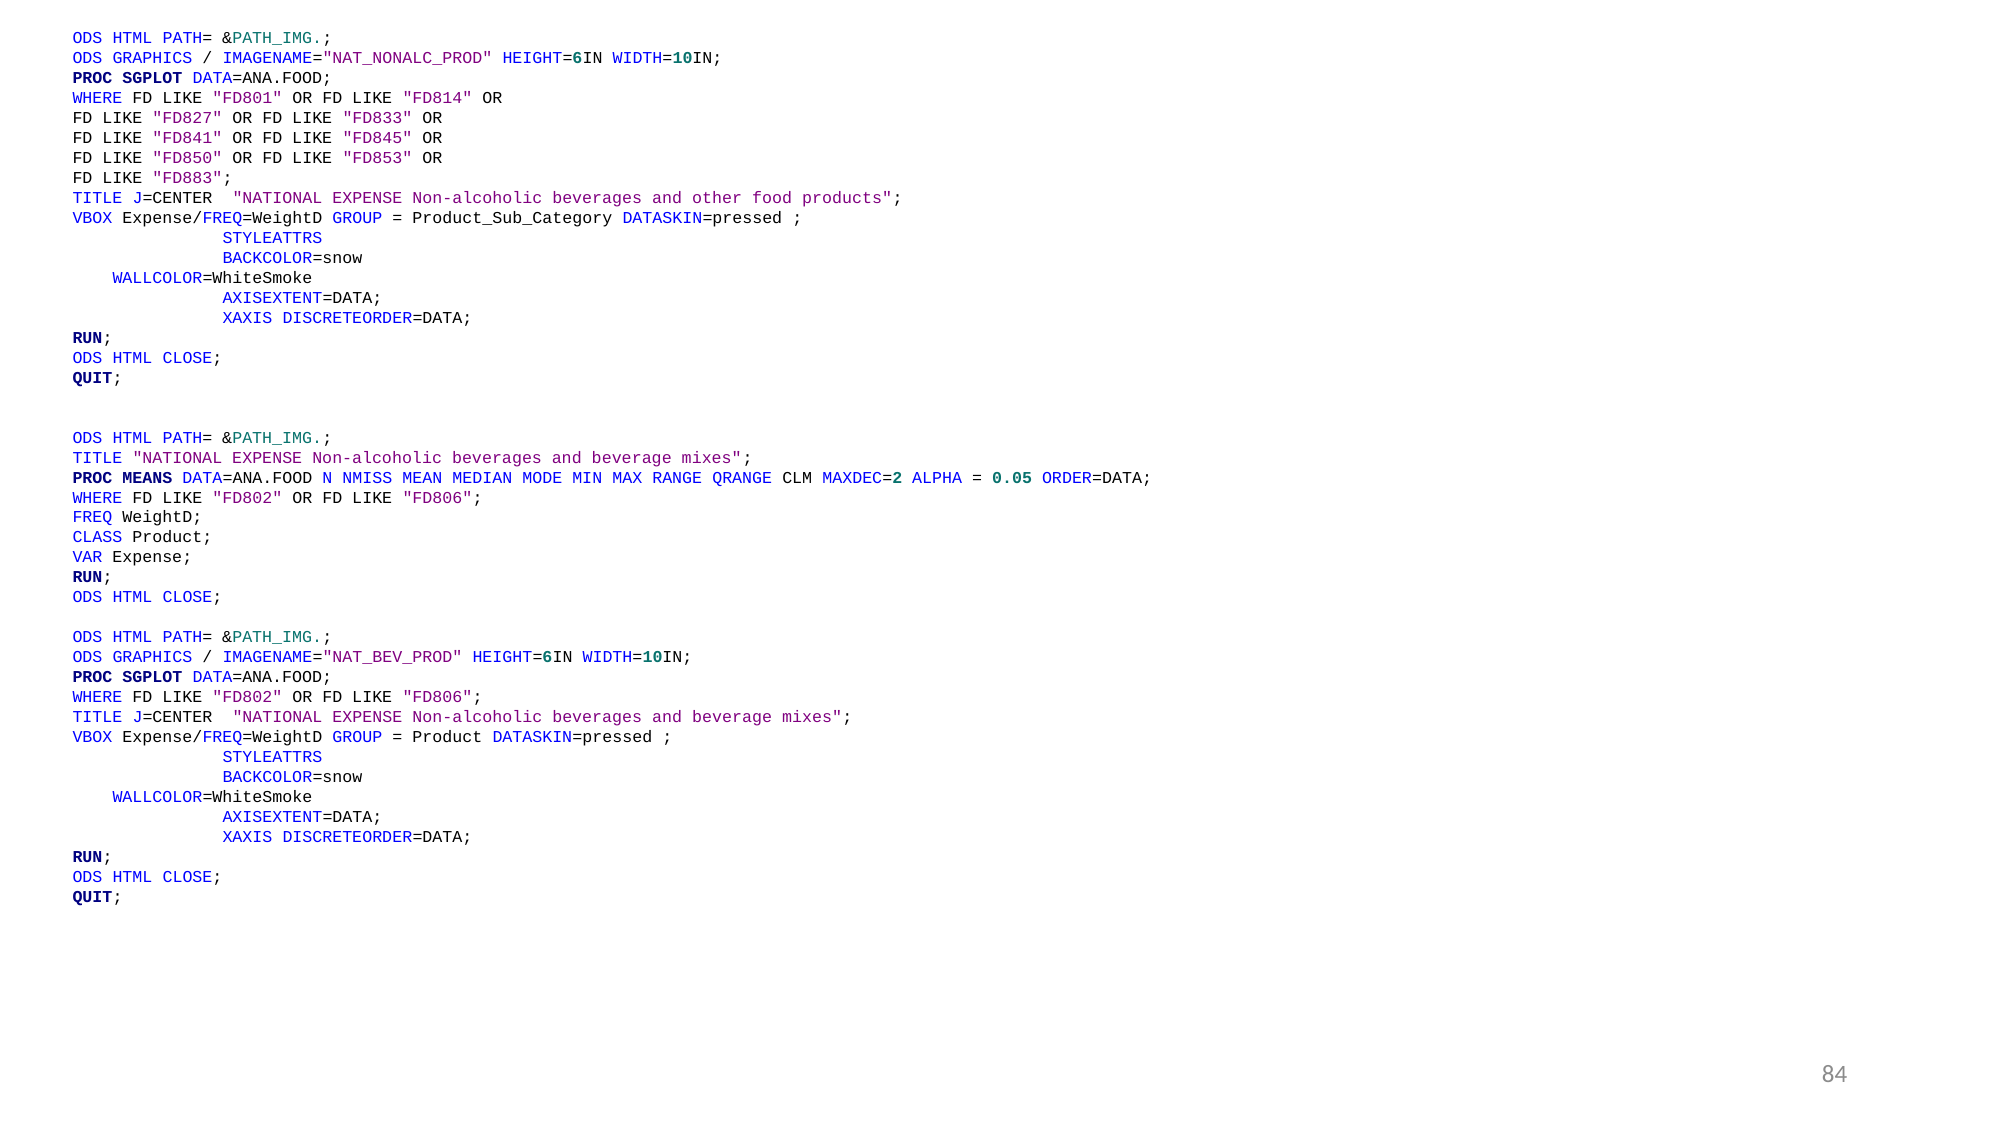

ODS HTML PATH= &PATH_IMG.;
ODS GRAPHICS / IMAGENAME="NAT_NONALC_PROD" HEIGHT=6IN WIDTH=10IN;
PROC SGPLOT DATA=ANA.FOOD;
WHERE FD LIKE "FD801" OR FD LIKE "FD814" OR
FD LIKE "FD827" OR FD LIKE "FD833" OR
FD LIKE "FD841" OR FD LIKE "FD845" OR
FD LIKE "FD850" OR FD LIKE "FD853" OR
FD LIKE "FD883";
TITLE J=CENTER  "NATIONAL EXPENSE Non-alcoholic beverages and other food products";
VBOX Expense/FREQ=WeightD GROUP = Product_Sub_Category DATASKIN=pressed ;
 	STYLEATTRS
	BACKCOLOR=snow
    WALLCOLOR=WhiteSmoke
	AXISEXTENT=DATA;
	XAXIS DISCRETEORDER=DATA;
RUN;
ODS HTML CLOSE;
QUIT;

ODS HTML PATH= &PATH_IMG.;
TITLE "NATIONAL EXPENSE Non-alcoholic beverages and beverage mixes";
PROC MEANS DATA=ANA.FOOD N NMISS MEAN MEDIAN MODE MIN MAX RANGE QRANGE CLM MAXDEC=2 ALPHA = 0.05 ORDER=DATA;
WHERE FD LIKE "FD802" OR FD LIKE "FD806";
FREQ WeightD;
CLASS Product;
VAR Expense;
RUN;
ODS HTML CLOSE;

ODS HTML PATH= &PATH_IMG.;
ODS GRAPHICS / IMAGENAME="NAT_BEV_PROD" HEIGHT=6IN WIDTH=10IN;
PROC SGPLOT DATA=ANA.FOOD;
WHERE FD LIKE "FD802" OR FD LIKE "FD806";
TITLE J=CENTER  "NATIONAL EXPENSE Non-alcoholic beverages and beverage mixes";
VBOX Expense/FREQ=WeightD GROUP = Product DATASKIN=pressed ;
 	STYLEATTRS
	BACKCOLOR=snow
    WALLCOLOR=WhiteSmoke
	AXISEXTENT=DATA;
	XAXIS DISCRETEORDER=DATA;
RUN;
ODS HTML CLOSE;
QUIT;
84